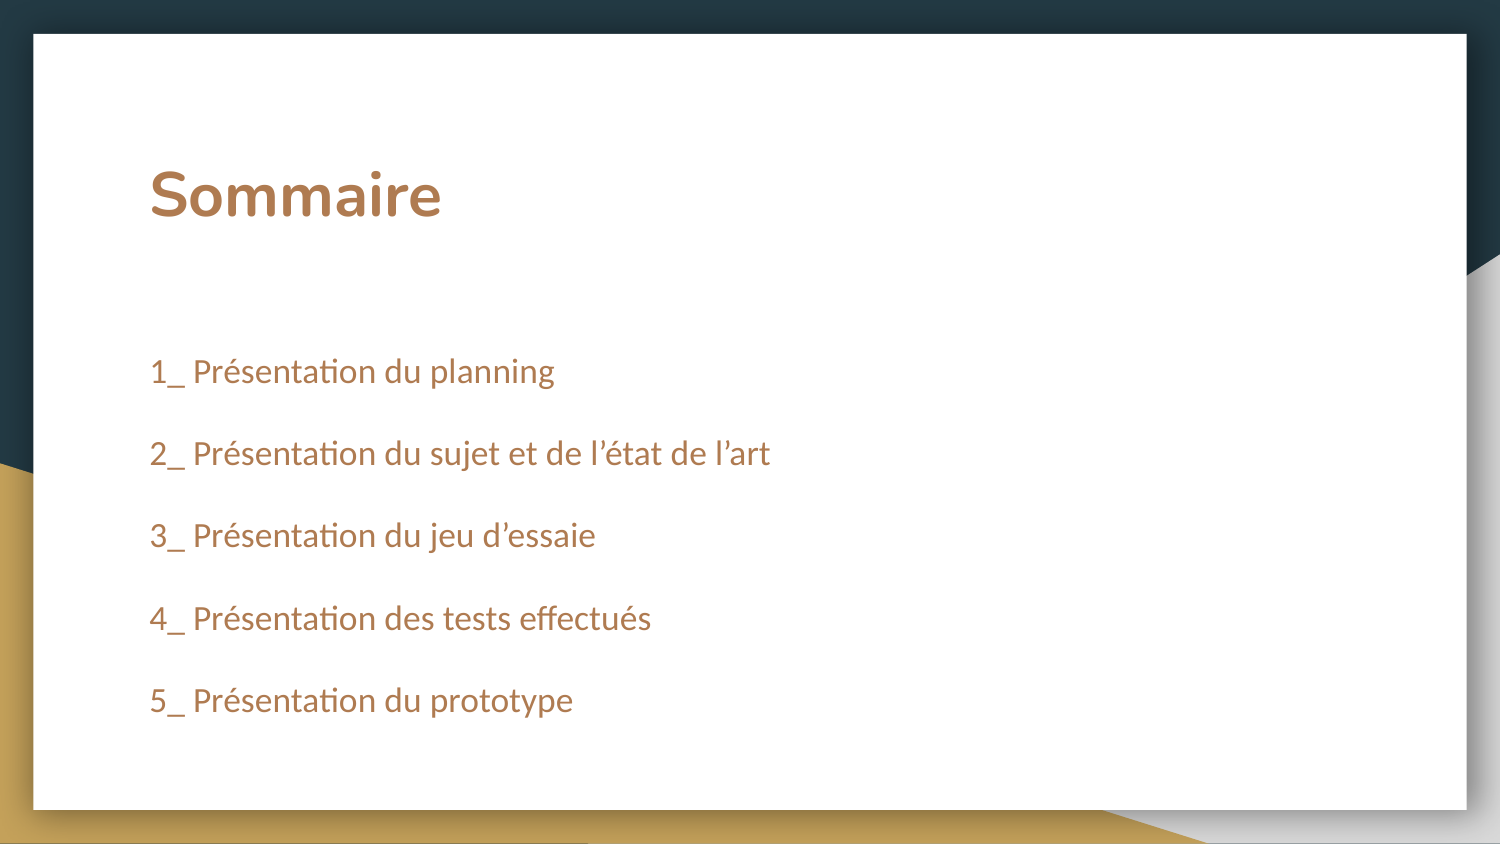

# Sommaire
1_ Présentation du planning
2_ Présentation du sujet et de l’état de l’art
3_ Présentation du jeu d’essaie
4_ Présentation des tests effectués
5_ Présentation du prototype